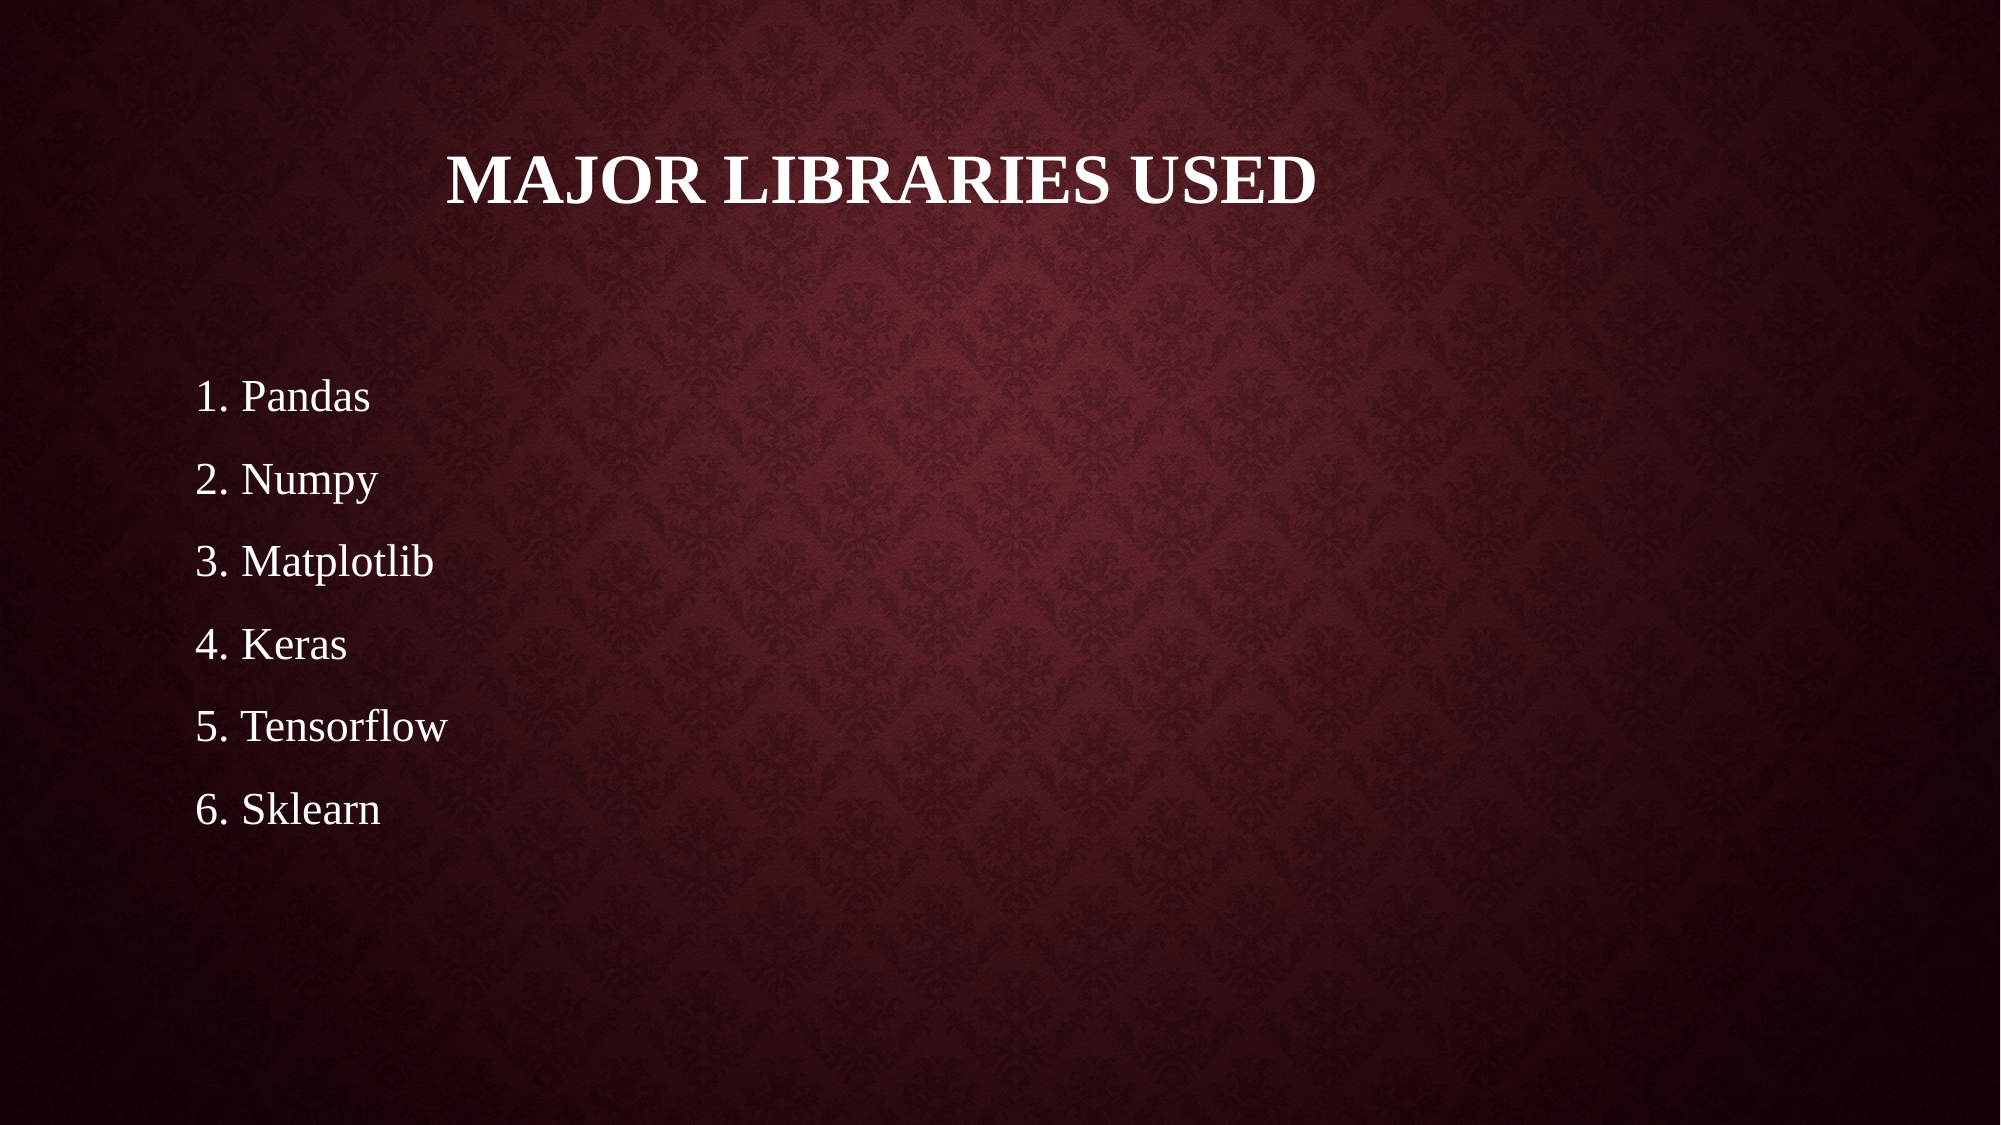

MAJOR LIBRARIES USED
1. Pandas
2. Numpy
3. Matplotlib
4. Keras
5. Tensorflow
6. Sklearn